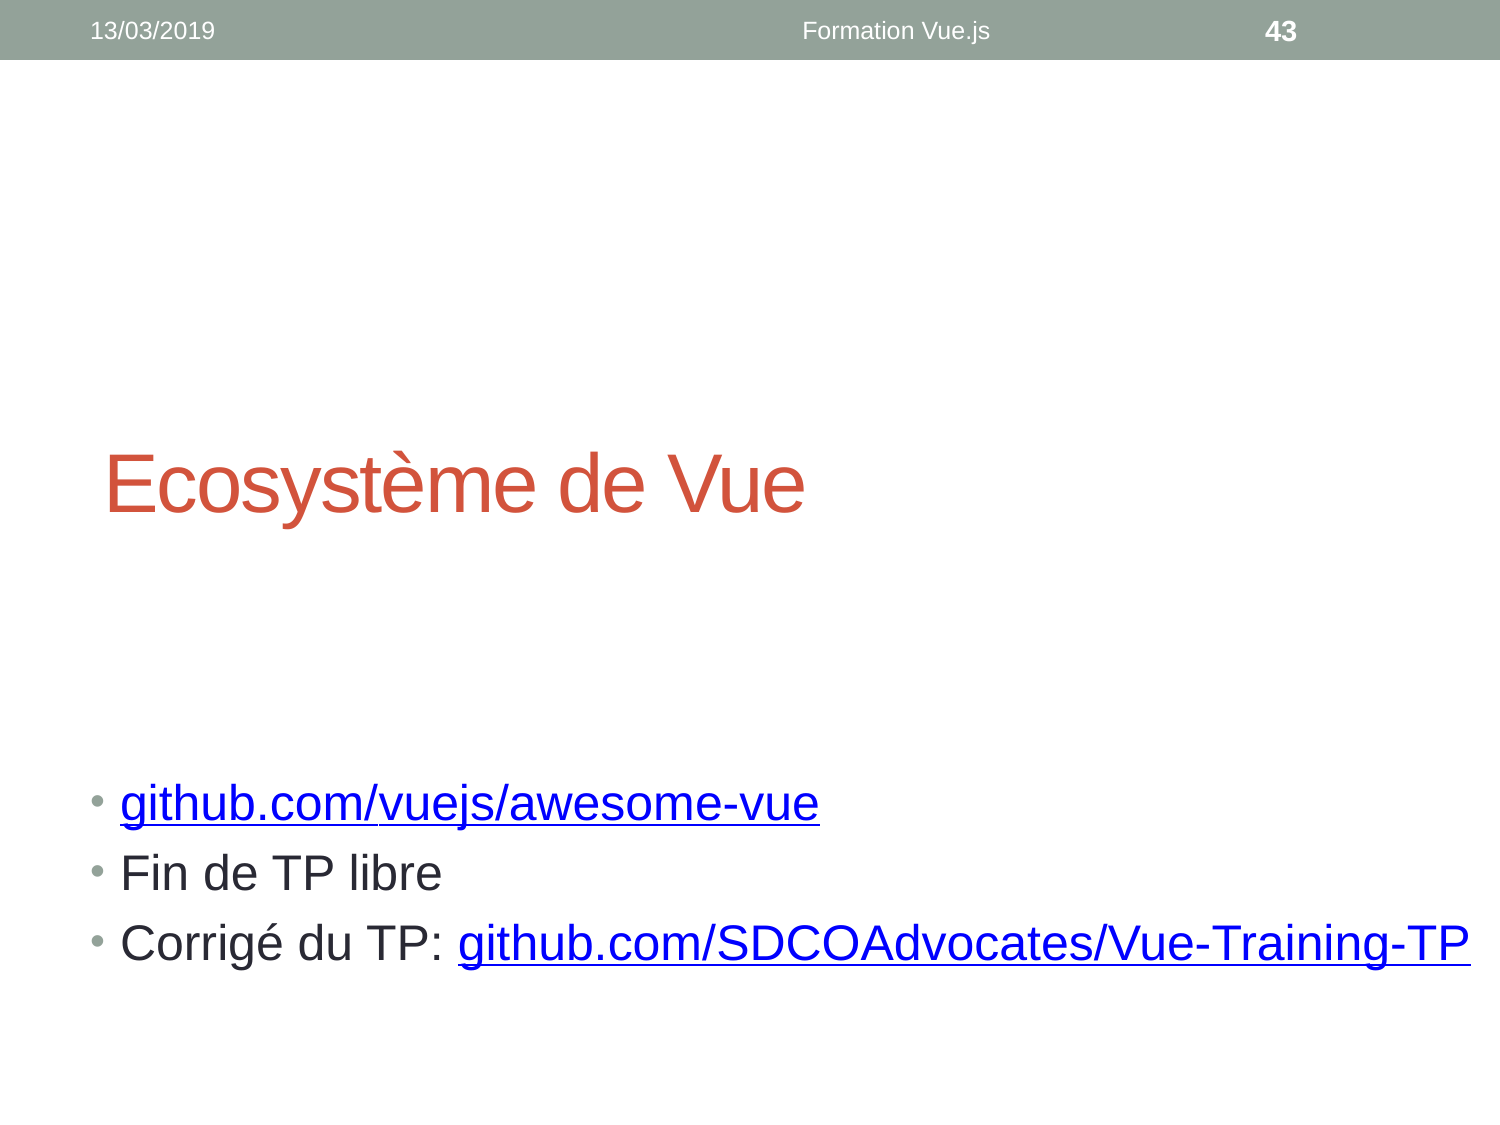

13/03/2019
Formation Vue.js
43
# Ecosystème de Vue
github.com/vuejs/awesome-vue
Fin de TP libre
Corrigé du TP: github.com/SDCOAdvocates/Vue-Training-TP